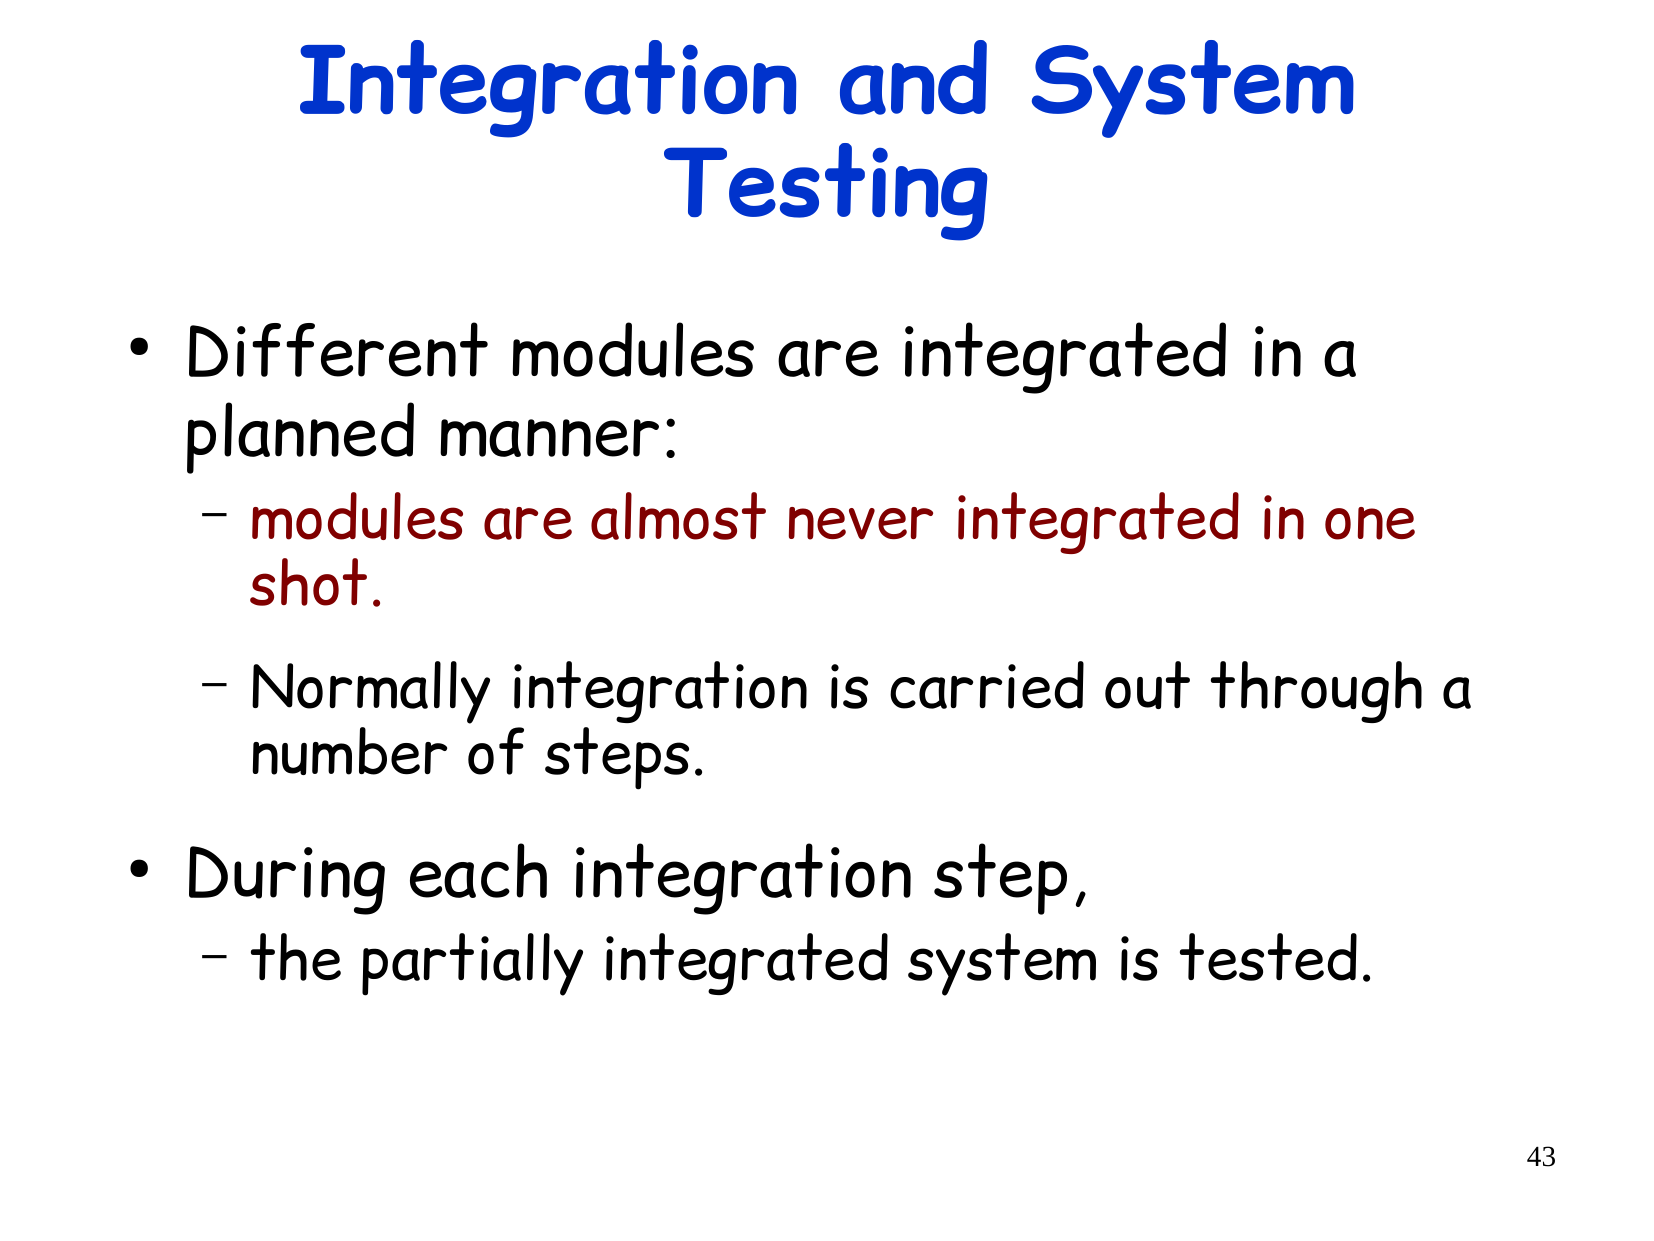

# Integration and System Testing
Different modules are integrated in a planned manner:
modules are almost never integrated in one shot.
Normally integration is carried out through a number of steps.
During each integration step,
the partially integrated system is tested.